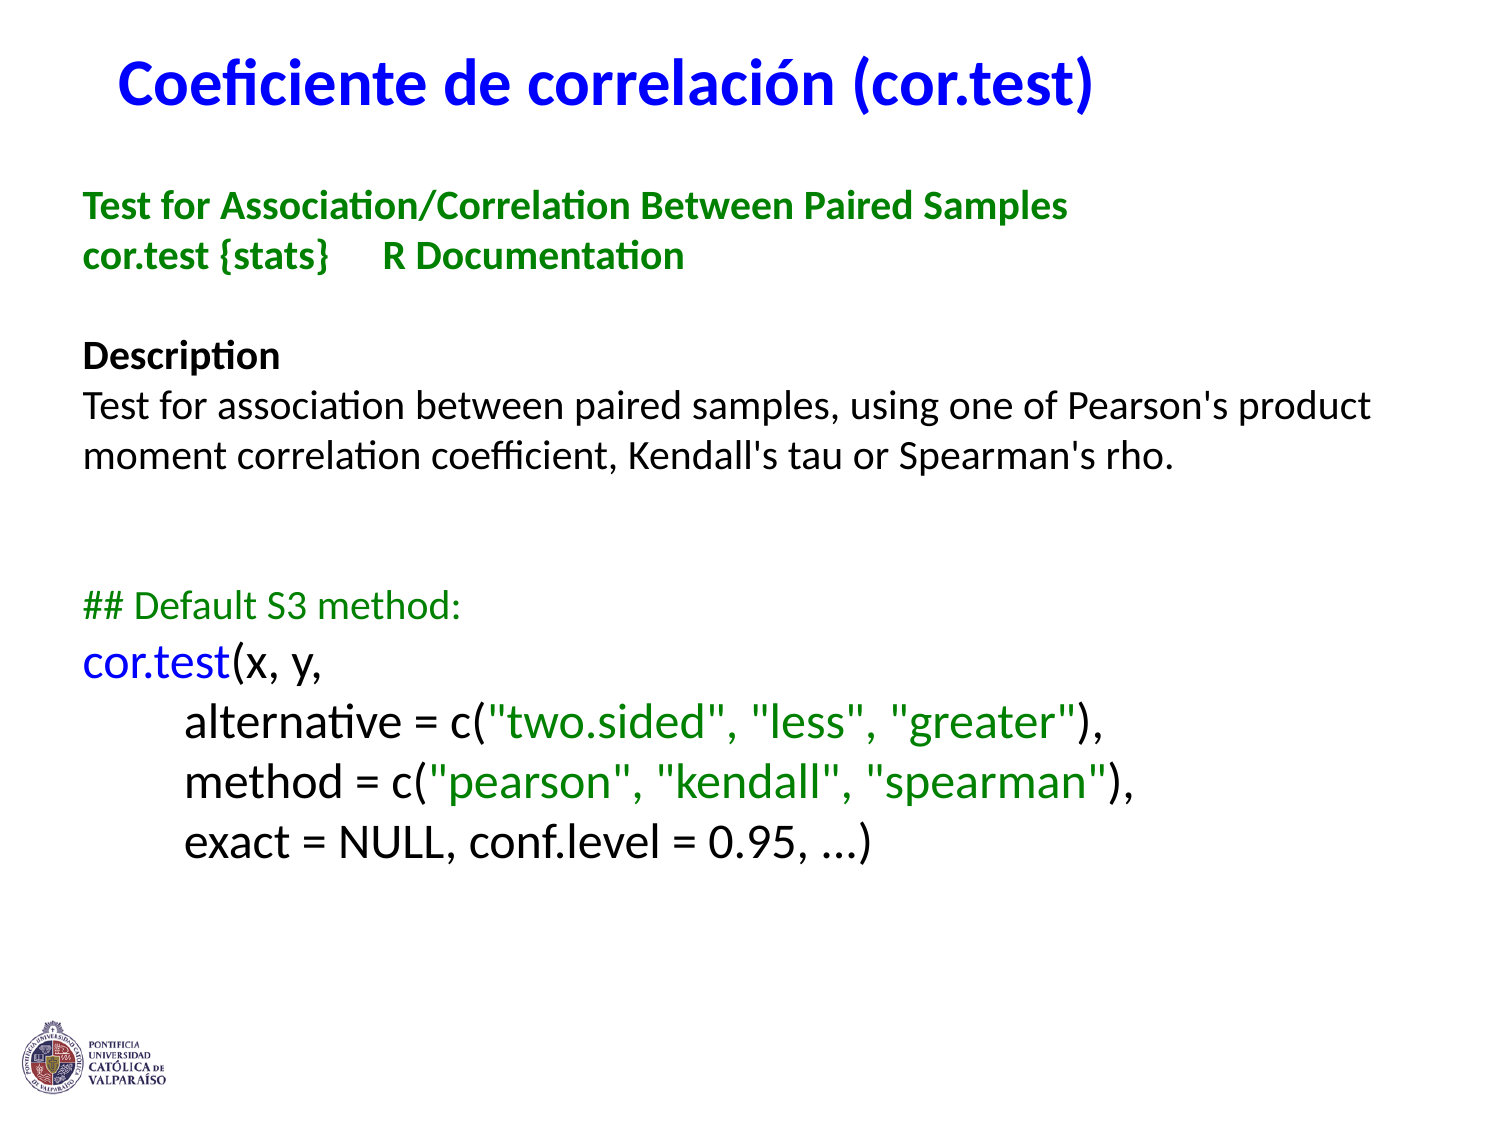

# Coeficiente de correlación (cor.test)
Test for Association/Correlation Between Paired Samples
cor.test {stats}	R Documentation

Description
Test for association between paired samples, using one of Pearson's product moment correlation coefficient, Kendall's tau or Spearman's rho.

## Default S3 method:
cor.test(x, y,
         alternative = c("two.sided", "less", "greater"),
         method = c("pearson", "kendall", "spearman"),
         exact = NULL, conf.level = 0.95, ...)